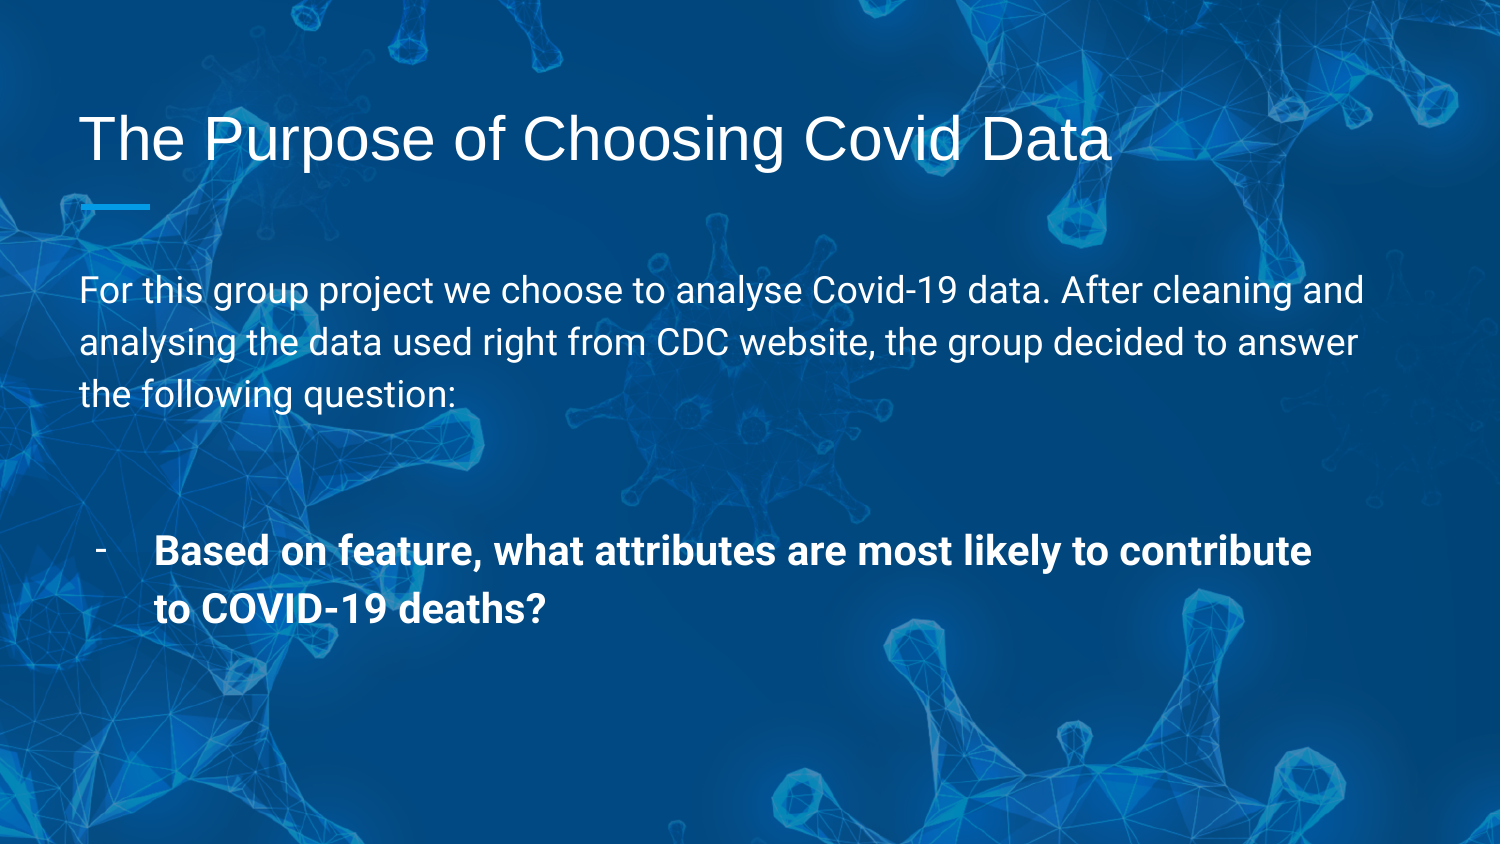

# The Purpose of Choosing Covid Data
For this group project we choose to analyse Covid-19 data. After cleaning and analysing the data used right from CDC website, the group decided to answer the following question:

Based on feature, what attributes are most likely to contribute
to COVID-19 deaths?